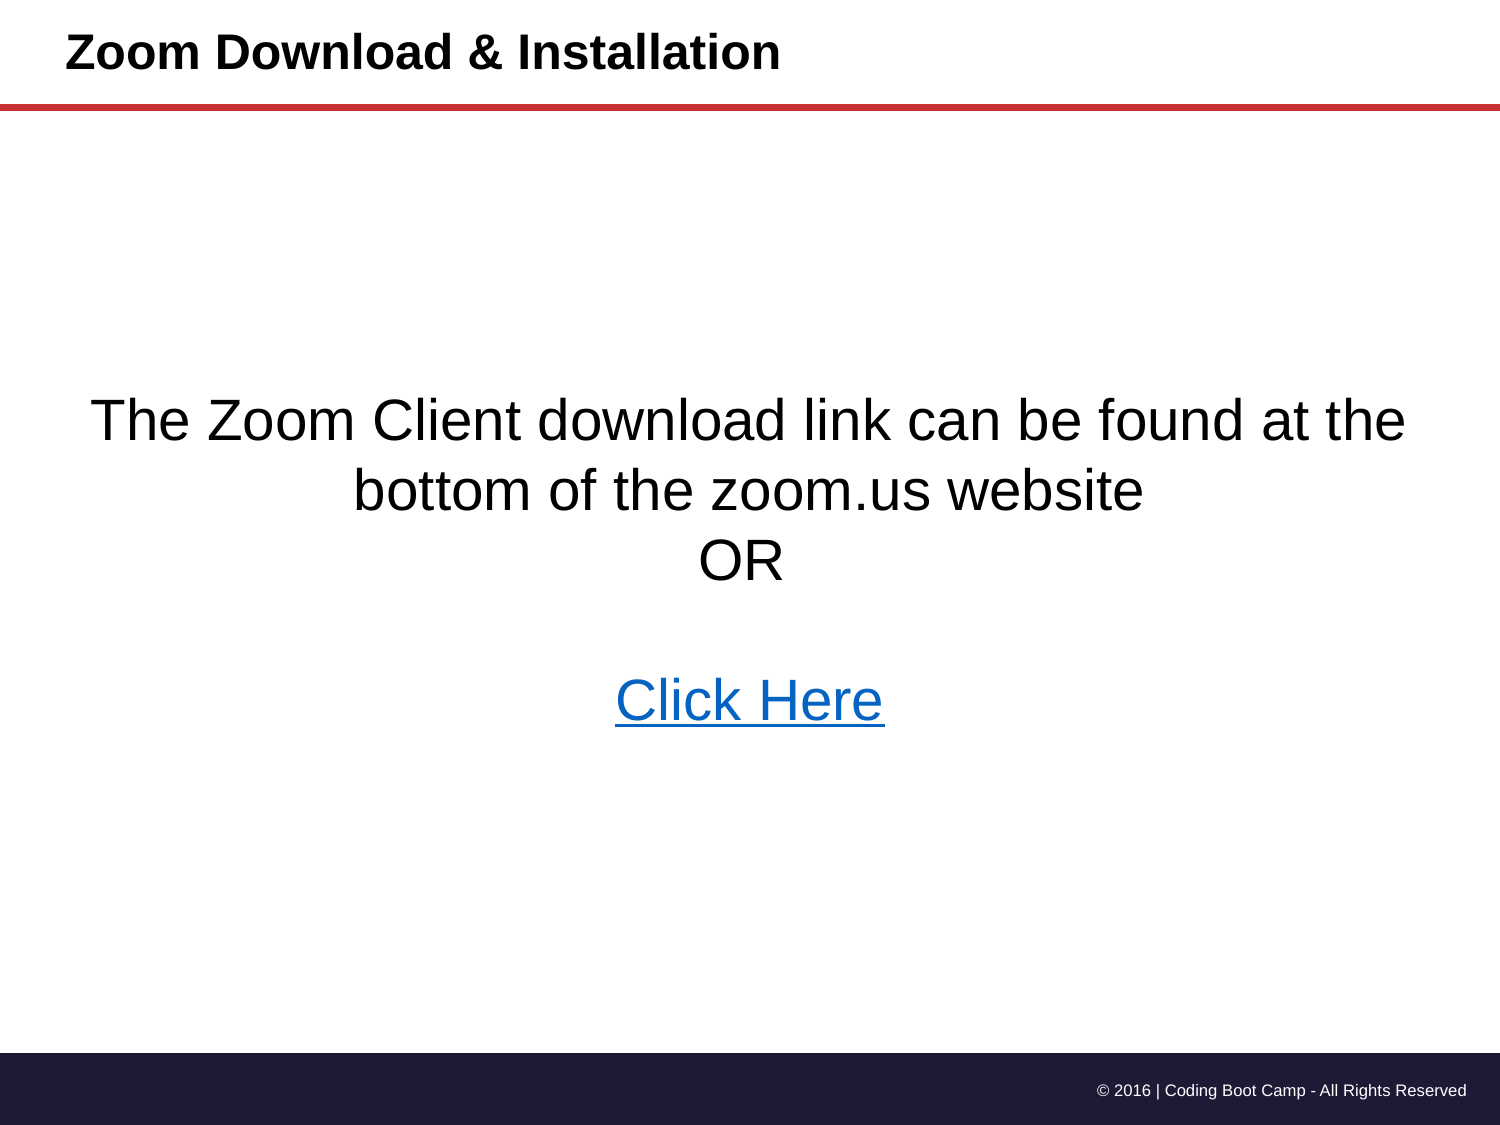

# Zoom Download & Installation
The Zoom Client download link can be found at the bottom of the zoom.us website
OR
Click Here